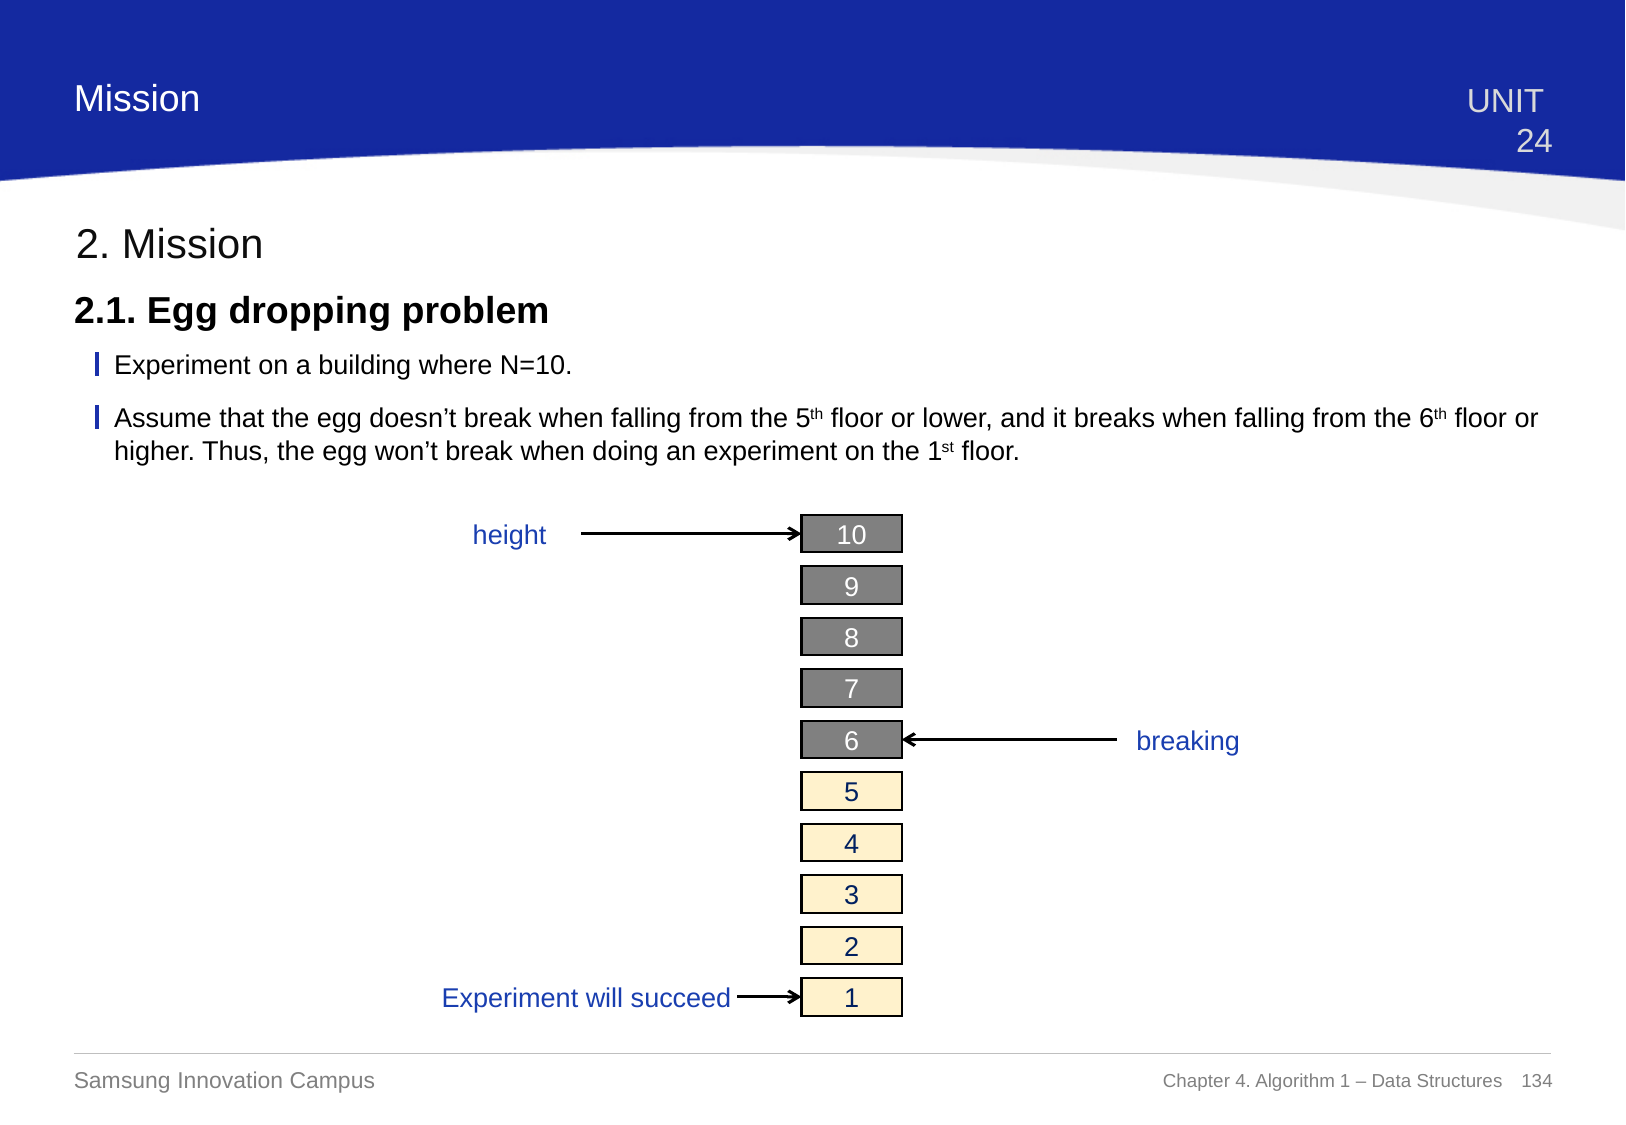

Mission
UNIT  24
2. Mission
2.1. Egg dropping problem
Experiment on a building where N=10.
Assume that the egg doesn’t break when falling from the 5th floor or lower, and it breaks when falling from the 6th floor or higher. Thus, the egg won’t break when doing an experiment on the 1st floor.
height
10
9
8
7
breaking
6
5
4
3
2
Experiment will succeed
1